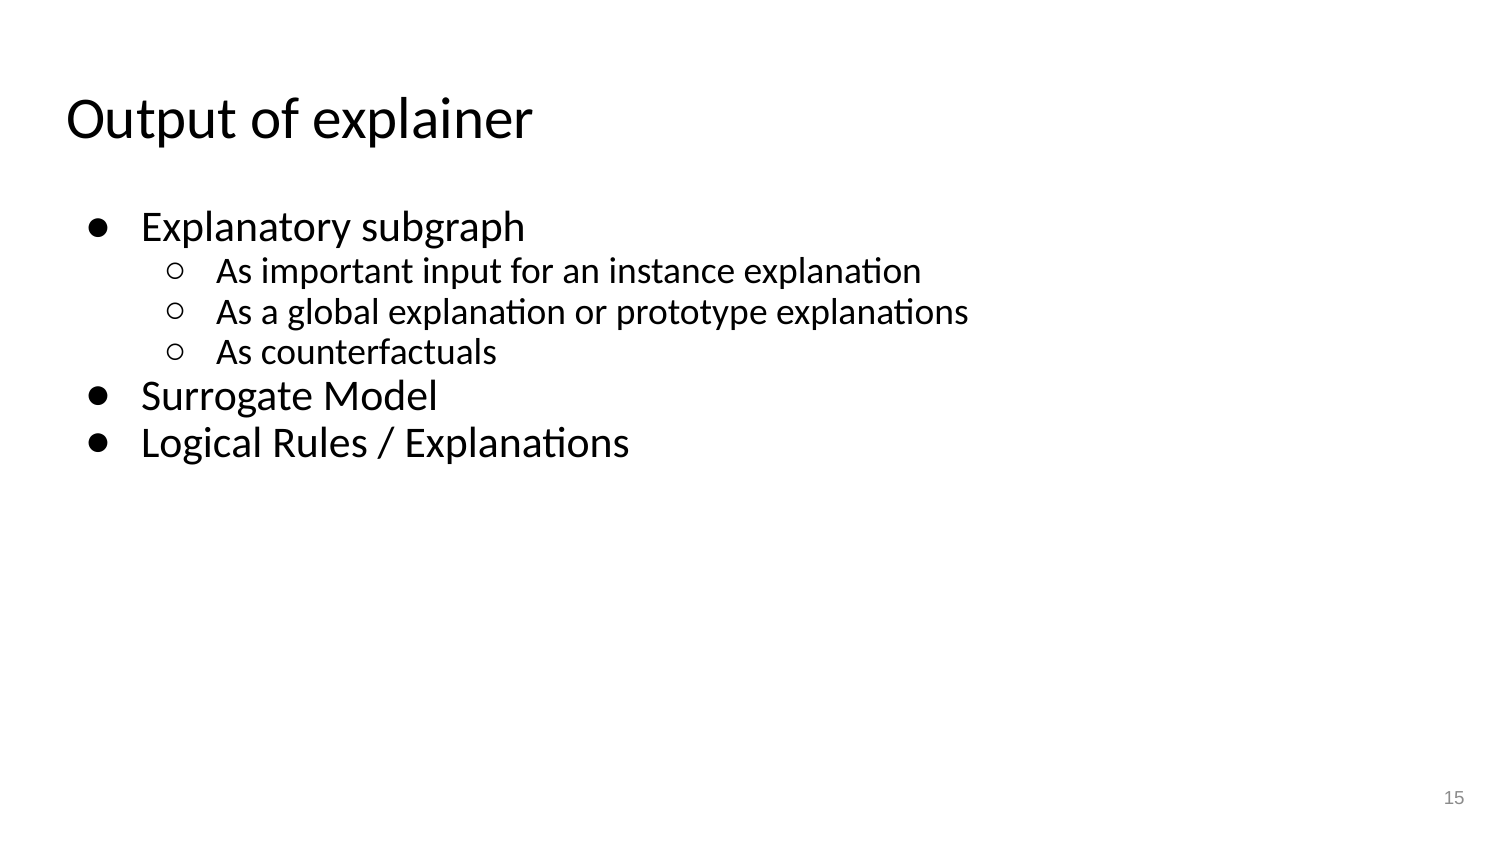

# Output of explainer
Explanatory subgraph
As important input for an instance explanation
As a global explanation or prototype explanations
As counterfactuals
Surrogate Model
Logical Rules / Explanations
15